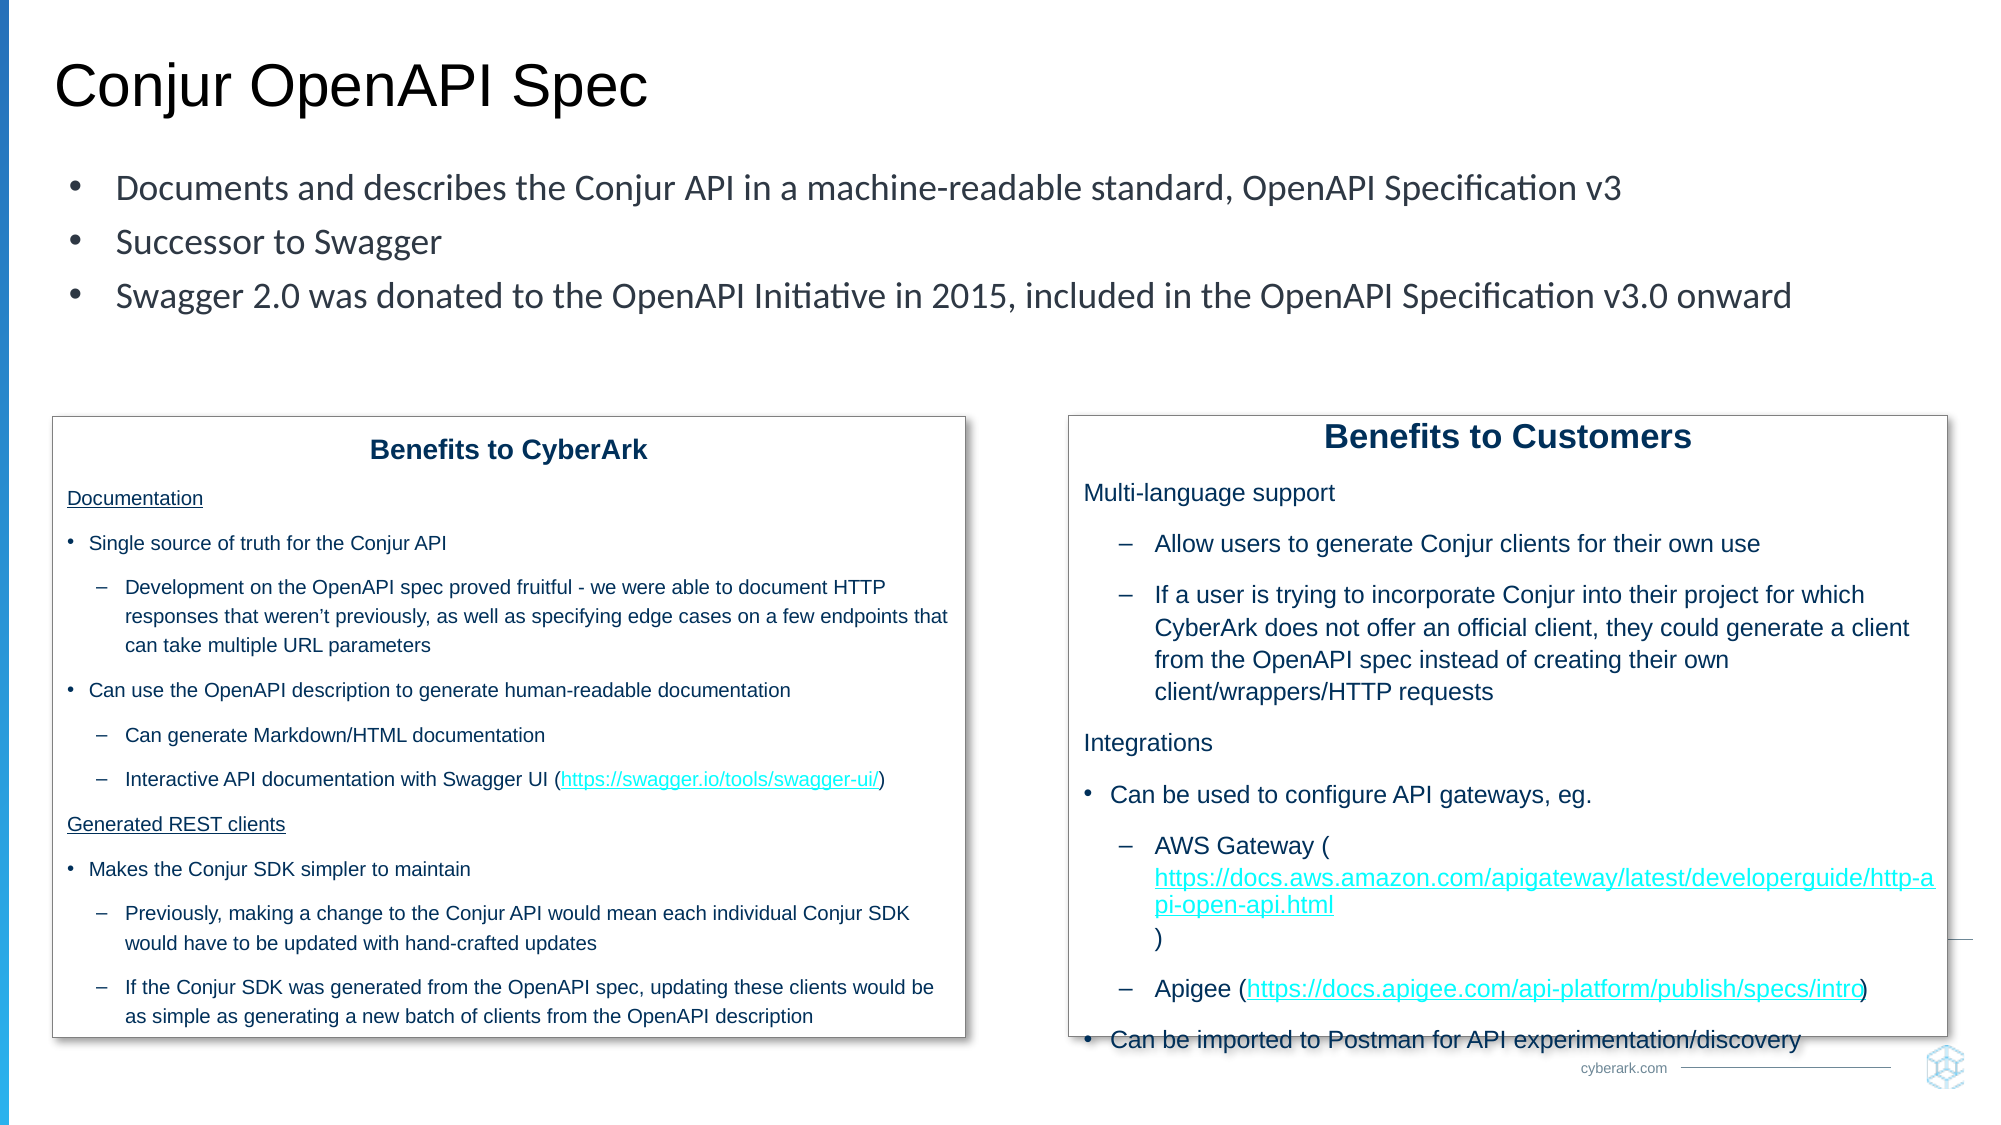

# Conjur OpenAPI Spec
Documents and describes the Conjur API in a machine-readable standard, OpenAPI Specification v3
Successor to Swagger
Swagger 2.0 was donated to the OpenAPI Initiative in 2015, included in the OpenAPI Specification v3.0 onward
Benefits to Customers
Multi-language support
Allow users to generate Conjur clients for their own use
If a user is trying to incorporate Conjur into their project for which CyberArk does not offer an official client, they could generate a client from the OpenAPI spec instead of creating their own client/wrappers/HTTP requests
Integrations
Can be used to configure API gateways, eg.
AWS Gateway (https://docs.aws.amazon.com/apigateway/latest/developerguide/http-api-open-api.html)
Apigee (https://docs.apigee.com/api-platform/publish/specs/intro)
Can be imported to Postman for API experimentation/discovery
Benefits to CyberArk
Documentation
Single source of truth for the Conjur API
Development on the OpenAPI spec proved fruitful - we were able to document HTTP responses that weren’t previously, as well as specifying edge cases on a few endpoints that can take multiple URL parameters
Can use the OpenAPI description to generate human-readable documentation
Can generate Markdown/HTML documentation
Interactive API documentation with Swagger UI (https://swagger.io/tools/swagger-ui/)
Generated REST clients
Makes the Conjur SDK simpler to maintain
Previously, making a change to the Conjur API would mean each individual Conjur SDK would have to be updated with hand-crafted updates
If the Conjur SDK was generated from the OpenAPI spec, updating these clients would be as simple as generating a new batch of clients from the OpenAPI description